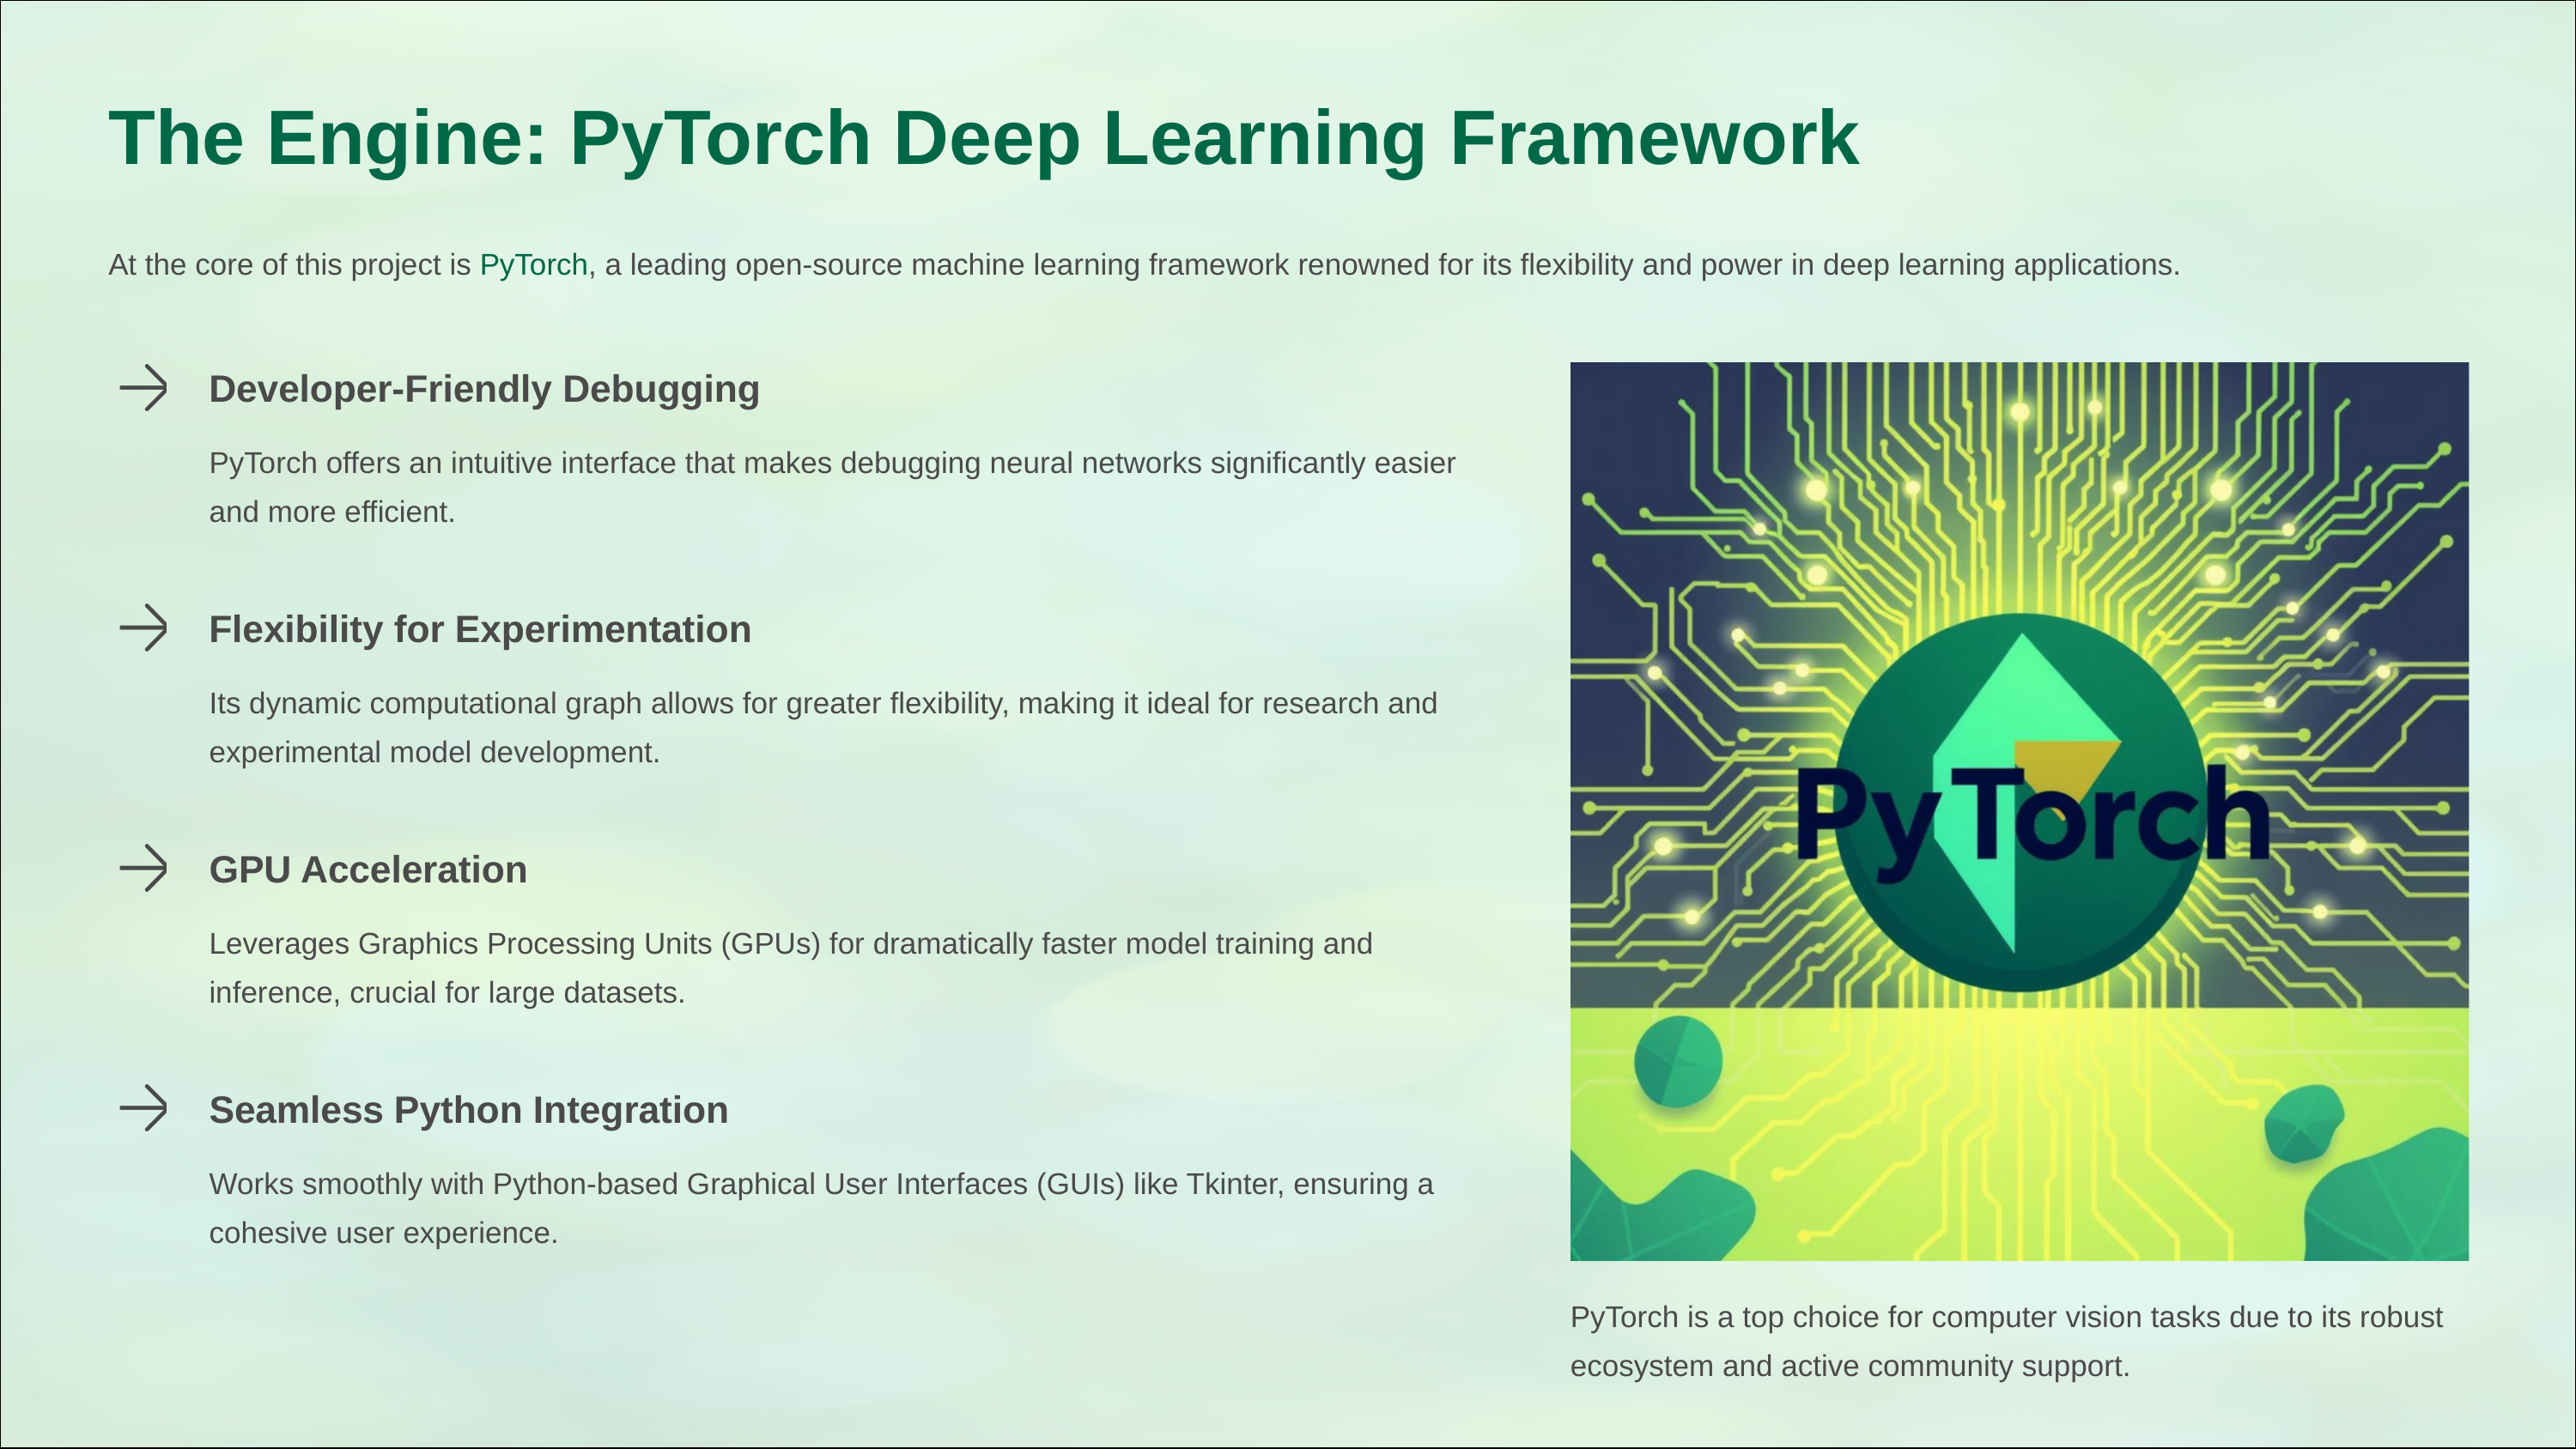

The Engine: PyTorch Deep Learning Framework
At the core of this project is PyTorch, a leading open-source machine learning framework renowned for its flexibility and power in deep learning applications.
Developer-Friendly Debugging

PyTorch offers an intuitive interface that makes debugging neural networks significantly easier and more efficient.
Flexibility for Experimentation

Its dynamic computational graph allows for greater flexibility, making it ideal for research and experimental model development.
GPU Acceleration

Leverages Graphics Processing Units (GPUs) for dramatically faster model training and inference, crucial for large datasets.
Seamless Python Integration

Works smoothly with Python-based Graphical User Interfaces (GUIs) like Tkinter, ensuring a cohesive user experience.
PyTorch is a top choice for computer vision tasks due to its robust ecosystem and active community support.